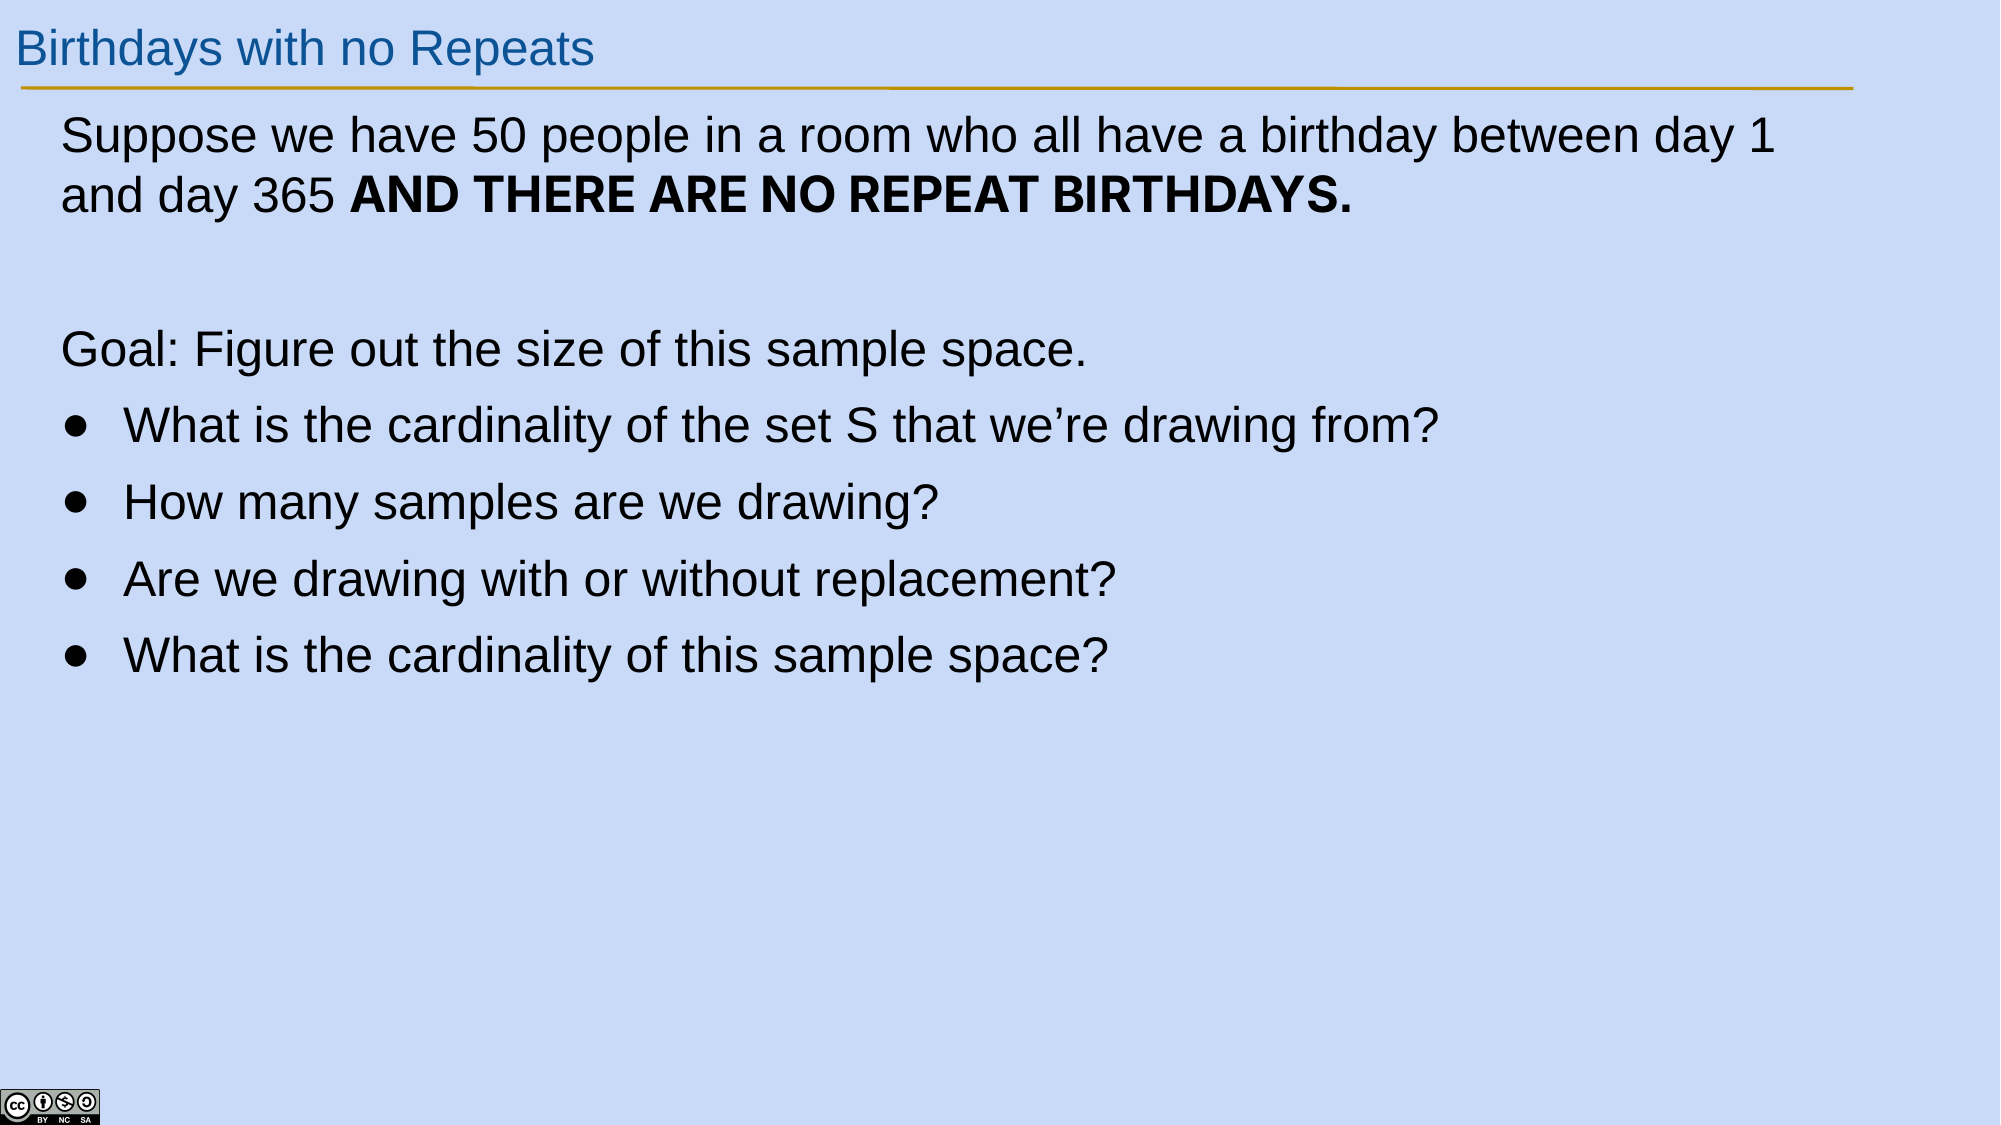

# Birthdays with no Repeats
Suppose we have 50 people in a room who all have a birthday between day 1 and day 365 AND THERE ARE NO REPEAT BIRTHDAYS.

Goal: Figure out the size of this sample space.
What is the cardinality of the set S that we’re drawing from?
How many samples are we drawing?
Are we drawing with or without replacement?
What is the cardinality of this sample space?